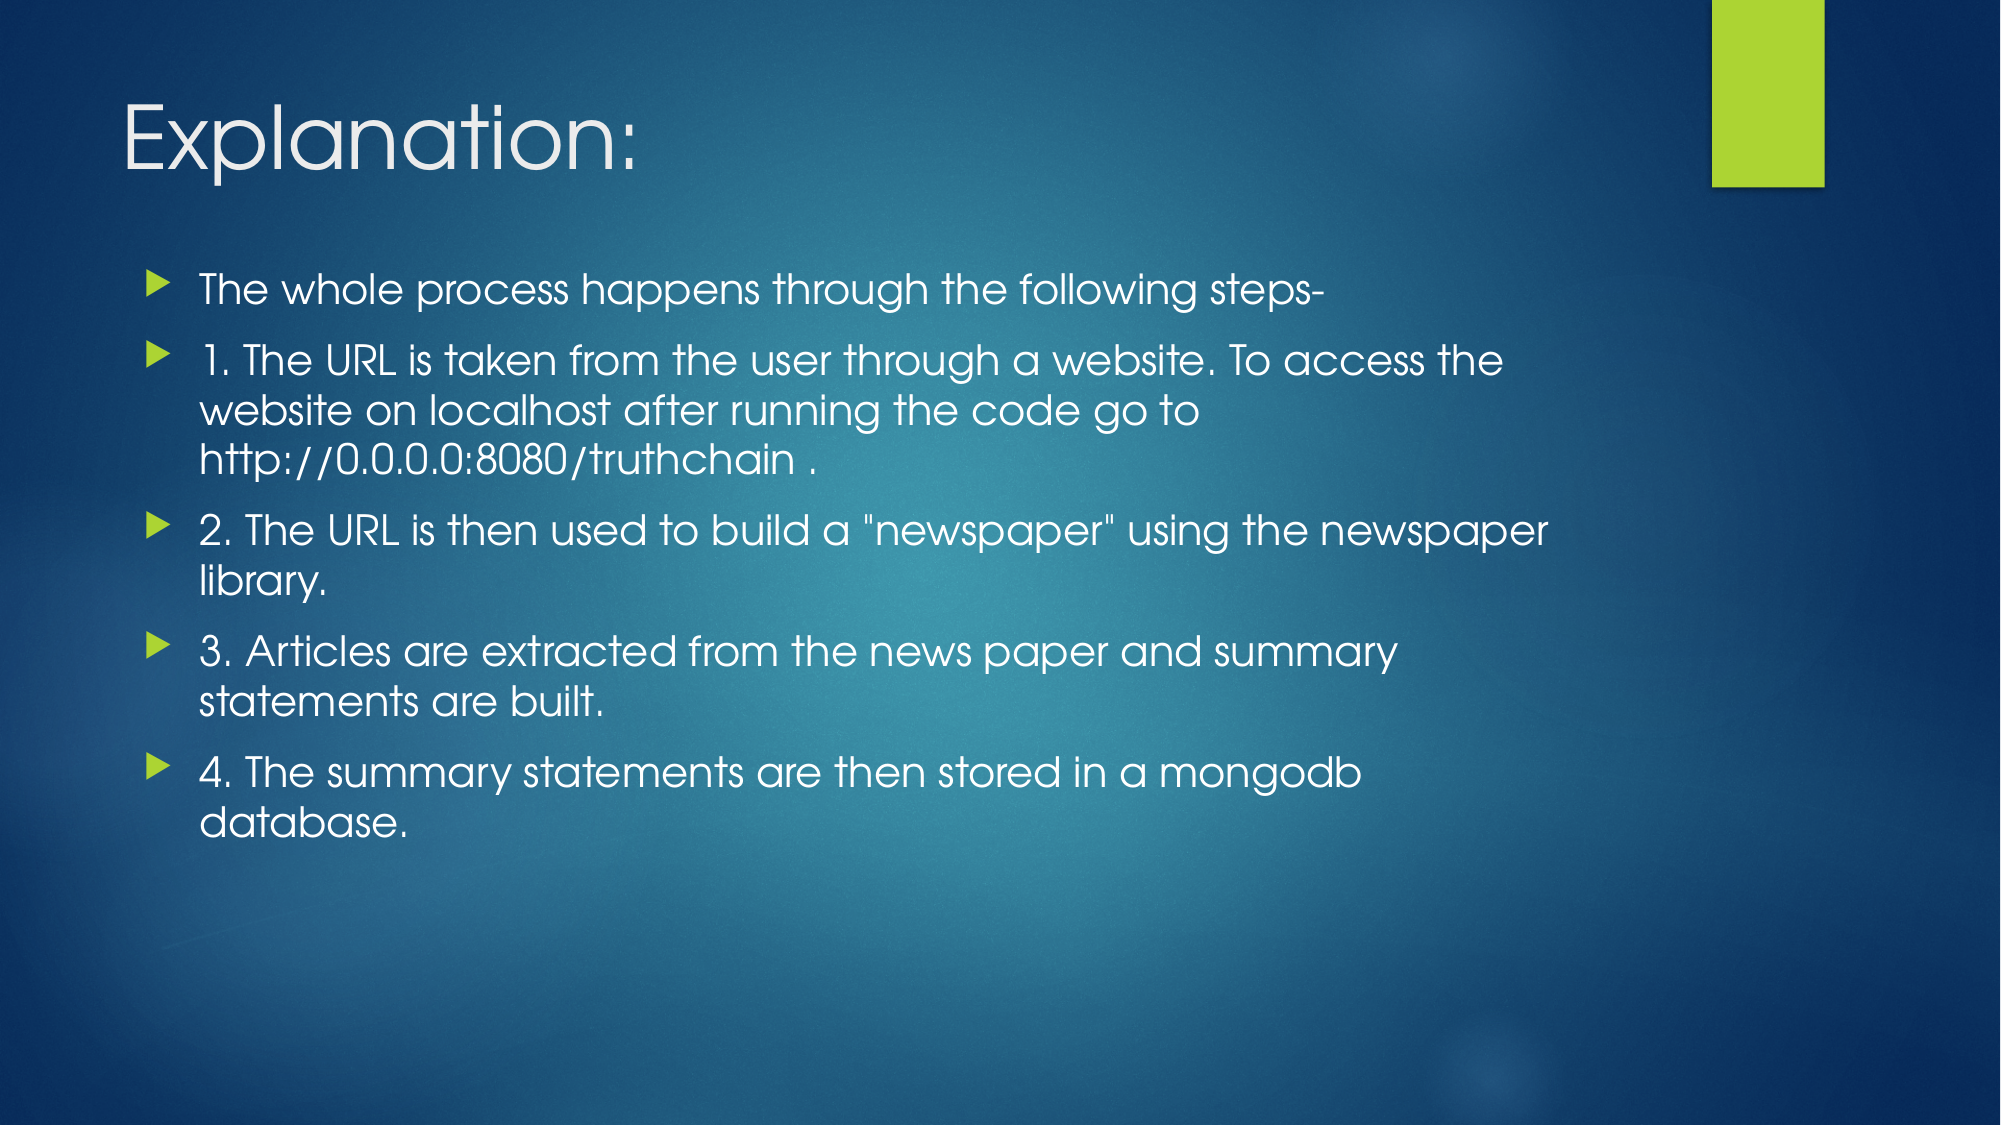

# Explanation:
The whole process happens through the following steps-
1. The URL is taken from the user through a website. To access the website on localhost after running the code go to http://0.0.0.0:8080/truthchain .
2. The URL is then used to build a "newspaper" using the newspaper library.
3. Articles are extracted from the news paper and summary statements are built.
4. The summary statements are then stored in a mongodb database.